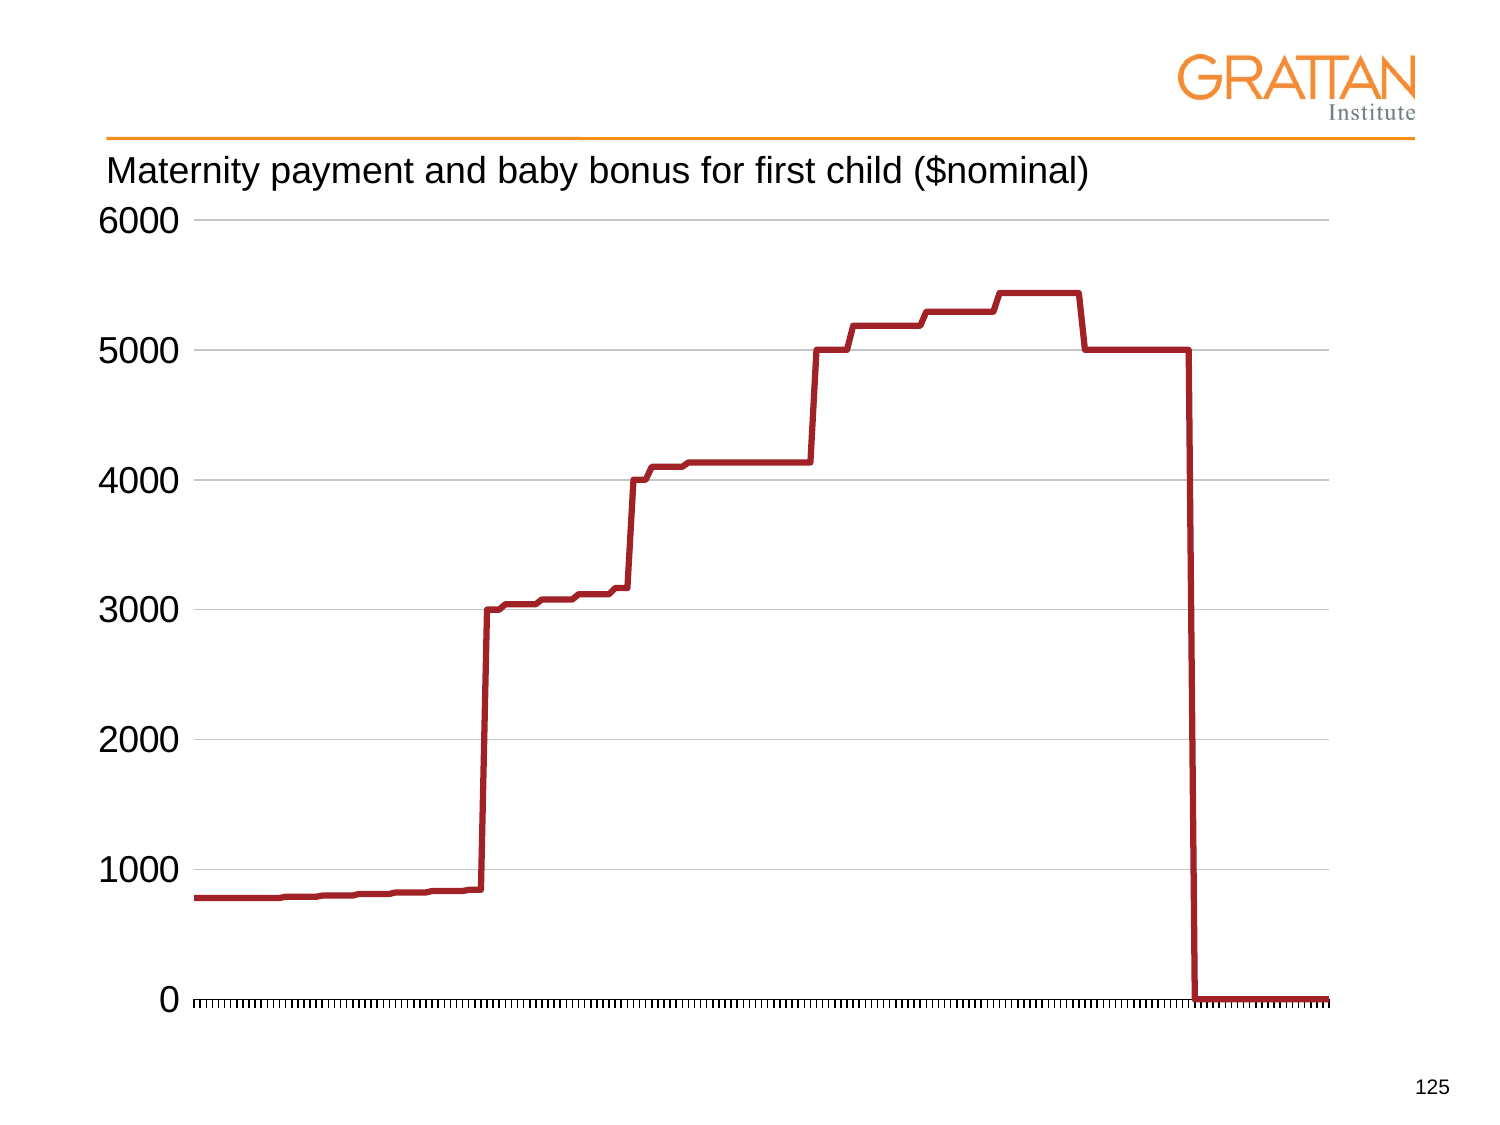

#
Maternity payment and baby bonus for first child ($nominal)

### Chart

| Category | Maternity allowance/MPY/Baby bonus (first baby) |
|---|---|
| 2000 | 780.0 |
|  | 780.0 |
|  | 780.0 |
|  | 780.0 |
|  | 780.0 |
|  | 780.0 |
|  | 780.0 |
|  | 780.0 |
|  | 780.0 |
|  | 780.0 |
|  | 780.0 |
|  | 780.0 |
| 2001 | 780.0 |
|  | 780.0 |
|  | 780.0 |
|  | 789.36 |
|  | 789.36 |
|  | 789.36 |
|  | 789.36 |
|  | 789.36 |
|  | 789.36 |
|  | 798.72 |
|  | 798.72 |
|  | 798.72 |
| 2002 | 798.72 |
|  | 798.72 |
|  | 798.72 |
|  | 811.44 |
|  | 811.44 |
|  | 811.44 |
|  | 811.44 |
|  | 811.44 |
|  | 811.44 |
|  | 822.72 |
|  | 822.72 |
|  | 822.72 |
| 2003 | 822.72 |
|  | 822.72 |
|  | 822.72 |
|  | 833.52 |
|  | 833.52 |
|  | 833.52 |
|  | 833.52 |
|  | 833.52 |
|  | 833.52 |
|  | 842.64 |
|  | 842.64 |
|  | 842.64 |
| 2004 | 3000.0 |
|  | 3000.0 |
|  | 3000.0 |
|  | 3042.0 |
|  | 3042.0 |
|  | 3042.0 |
|  | 3042.0 |
|  | 3042.0 |
|  | 3042.0 |
|  | 3079.0 |
|  | 3079.0 |
|  | 3079.0 |
| 2005 | 3079.0 |
|  | 3079.0 |
|  | 3079.0 |
|  | 3119.0 |
|  | 3119.0 |
|  | 3119.0 |
|  | 3119.0 |
|  | 3119.0 |
|  | 3119.0 |
|  | 3166.0 |
|  | 3166.0 |
|  | 3166.0 |
| 2006 | 4000.0 |
|  | 4000.0 |
|  | 4000.0 |
|  | 4100.0 |
|  | 4100.0 |
|  | 4100.0 |
|  | 4100.0 |
|  | 4100.0 |
|  | 4100.0 |
|  | 4133.0 |
|  | 4133.0 |
|  | 4133.0 |
| 2007 | 4133.0 |
|  | 4133.0 |
|  | 4133.0 |
|  | 4133.0 |
|  | 4133.0 |
|  | 4133.0 |
|  | 4133.0 |
|  | 4133.0 |
|  | 4133.0 |
|  | 4133.0 |
|  | 4133.0 |
|  | 4133.0 |
| 2008 | 4133.0 |
|  | 4133.0 |
|  | 4133.0 |
|  | 4133.0 |
|  | 4133.0 |
|  | 4133.0 |
|  | 5000.0 |
|  | 5000.0 |
|  | 5000.0 |
|  | 5000.0 |
|  | 5000.0 |
|  | 5000.0 |
| 2009 | 5185.0 |
|  | 5185.0 |
|  | 5185.0 |
|  | 5185.0 |
|  | 5185.0 |
|  | 5185.0 |
|  | 5185.0 |
|  | 5185.0 |
|  | 5185.0 |
|  | 5185.0 |
|  | 5185.0 |
|  | 5185.0 |
| 2010 | 5294.0 |
|  | 5294.0 |
|  | 5294.0 |
|  | 5294.0 |
|  | 5294.0 |
|  | 5294.0 |
|  | 5294.0 |
|  | 5294.0 |
|  | 5294.0 |
|  | 5294.0 |
|  | 5294.0 |
|  | 5294.0 |
| 2011 | 5437.0 |
|  | 5437.0 |
|  | 5437.0 |
|  | 5437.0 |
|  | 5437.0 |
|  | 5437.0 |
|  | 5437.0 |
|  | 5437.0 |
|  | 5437.0 |
|  | 5437.0 |
|  | 5437.0 |
|  | 5437.0 |
| 2012 | 5437.0 |
|  | 5437.0 |
|  | 5000.0 |
|  | 5000.0 |
|  | 5000.0 |
|  | 5000.0 |
|  | 5000.0 |
|  | 5000.0 |
|  | 5000.0 |
|  | 5000.0 |
|  | 5000.0 |
|  | 5000.0 |
| 2013 | 5000.0 |
|  | 5000.0 |
|  | 5000.0 |
|  | 5000.0 |
|  | 5000.0 |
|  | 5000.0 |
|  | 5000.0 |
|  | 5000.0 |
|  | 0.0 |
|  | 0.0 |
|  | 0.0 |
|  | 0.0 |
| 2014 | 0.0 |
|  | 0.0 |
|  | 0.0 |
|  | 0.0 |
|  | 0.0 |
|  | 0.0 |
|  | 0.0 |
|  | 0.0 |
|  | 0.0 |
|  | 0.0 |
|  | 0.0 |
|  | 0.0 |
| 2015 | 0.0 |